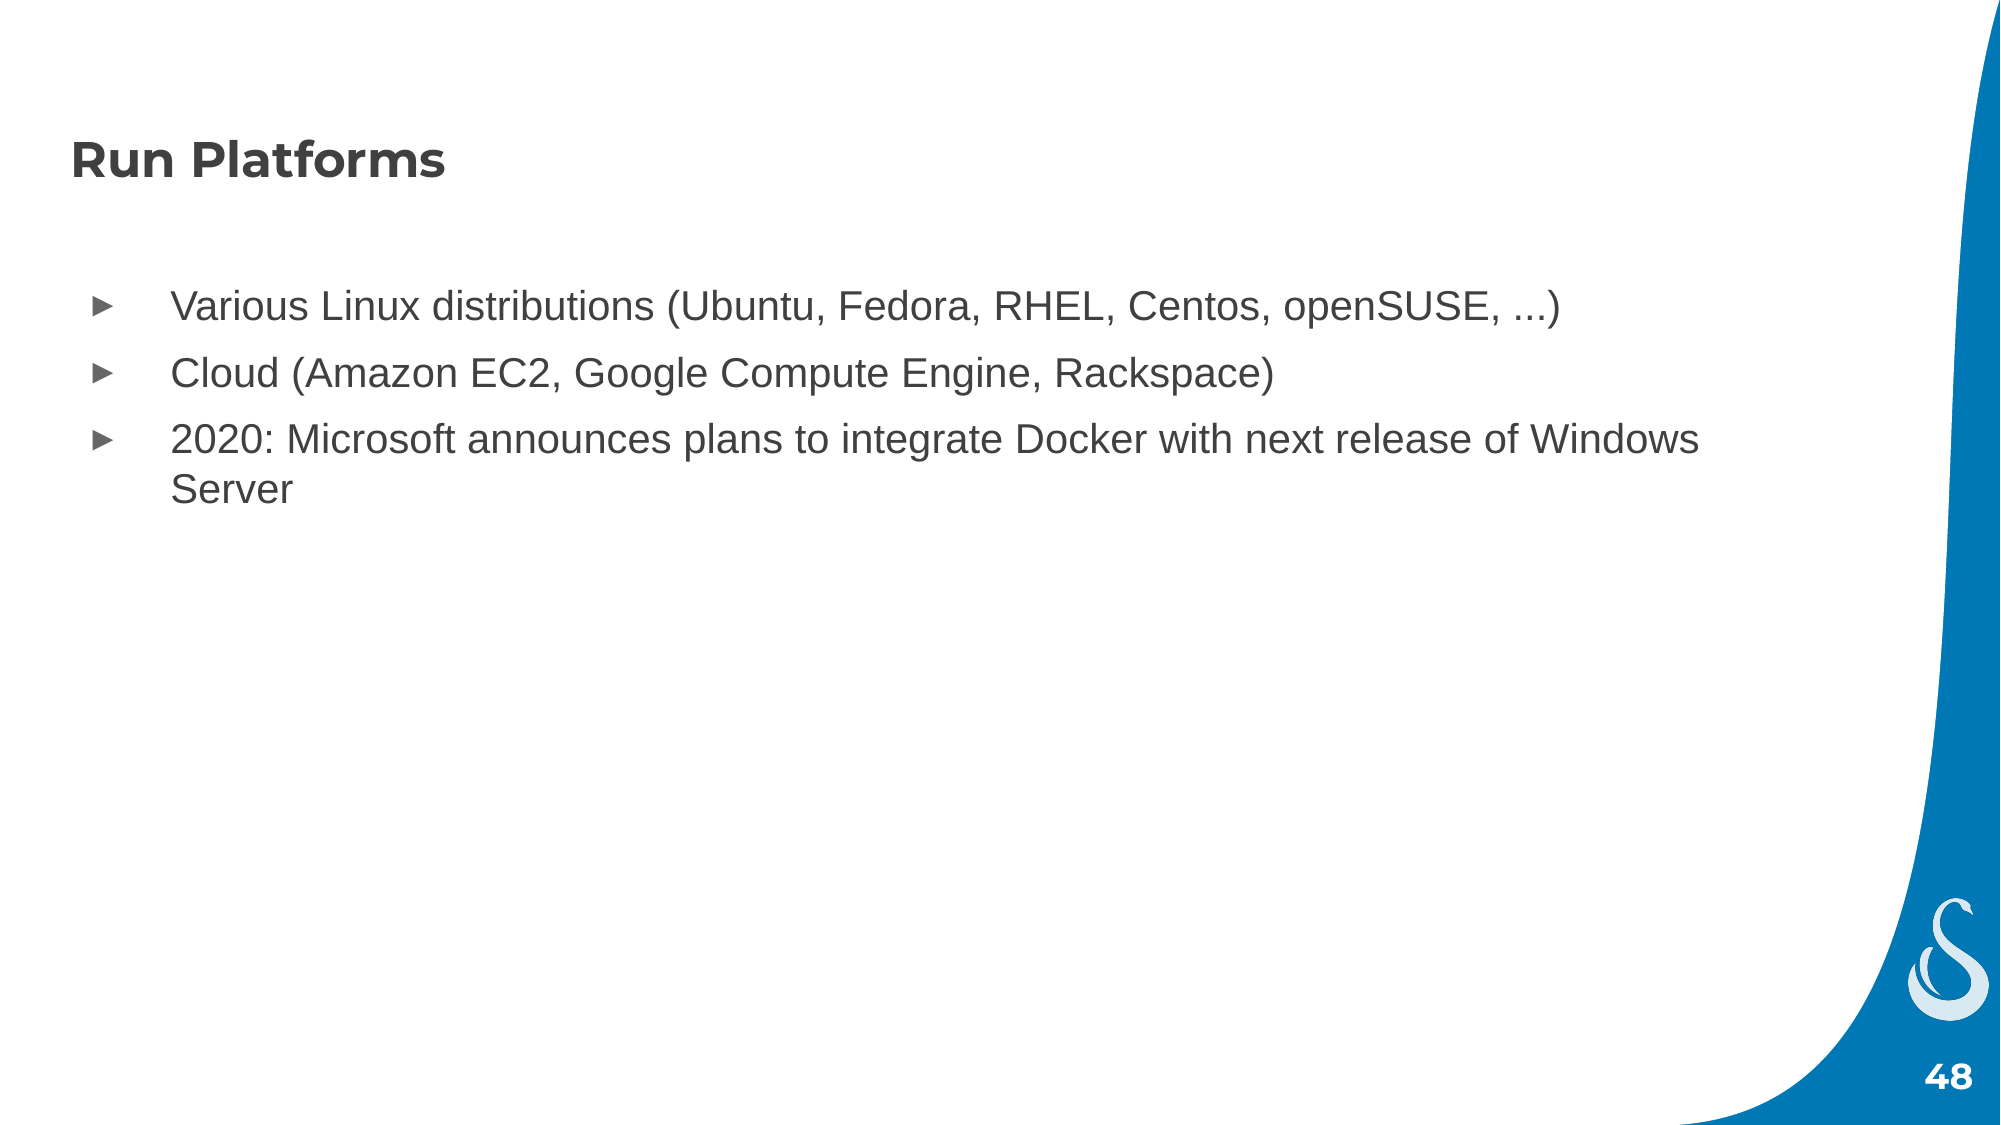

# Run Platforms
Various Linux distributions (Ubuntu, Fedora, RHEL, Centos, openSUSE, ...)
Cloud (Amazon EC2, Google Compute Engine, Rackspace)
2020: Microsoft announces plans to integrate Docker with next release of Windows Server

48